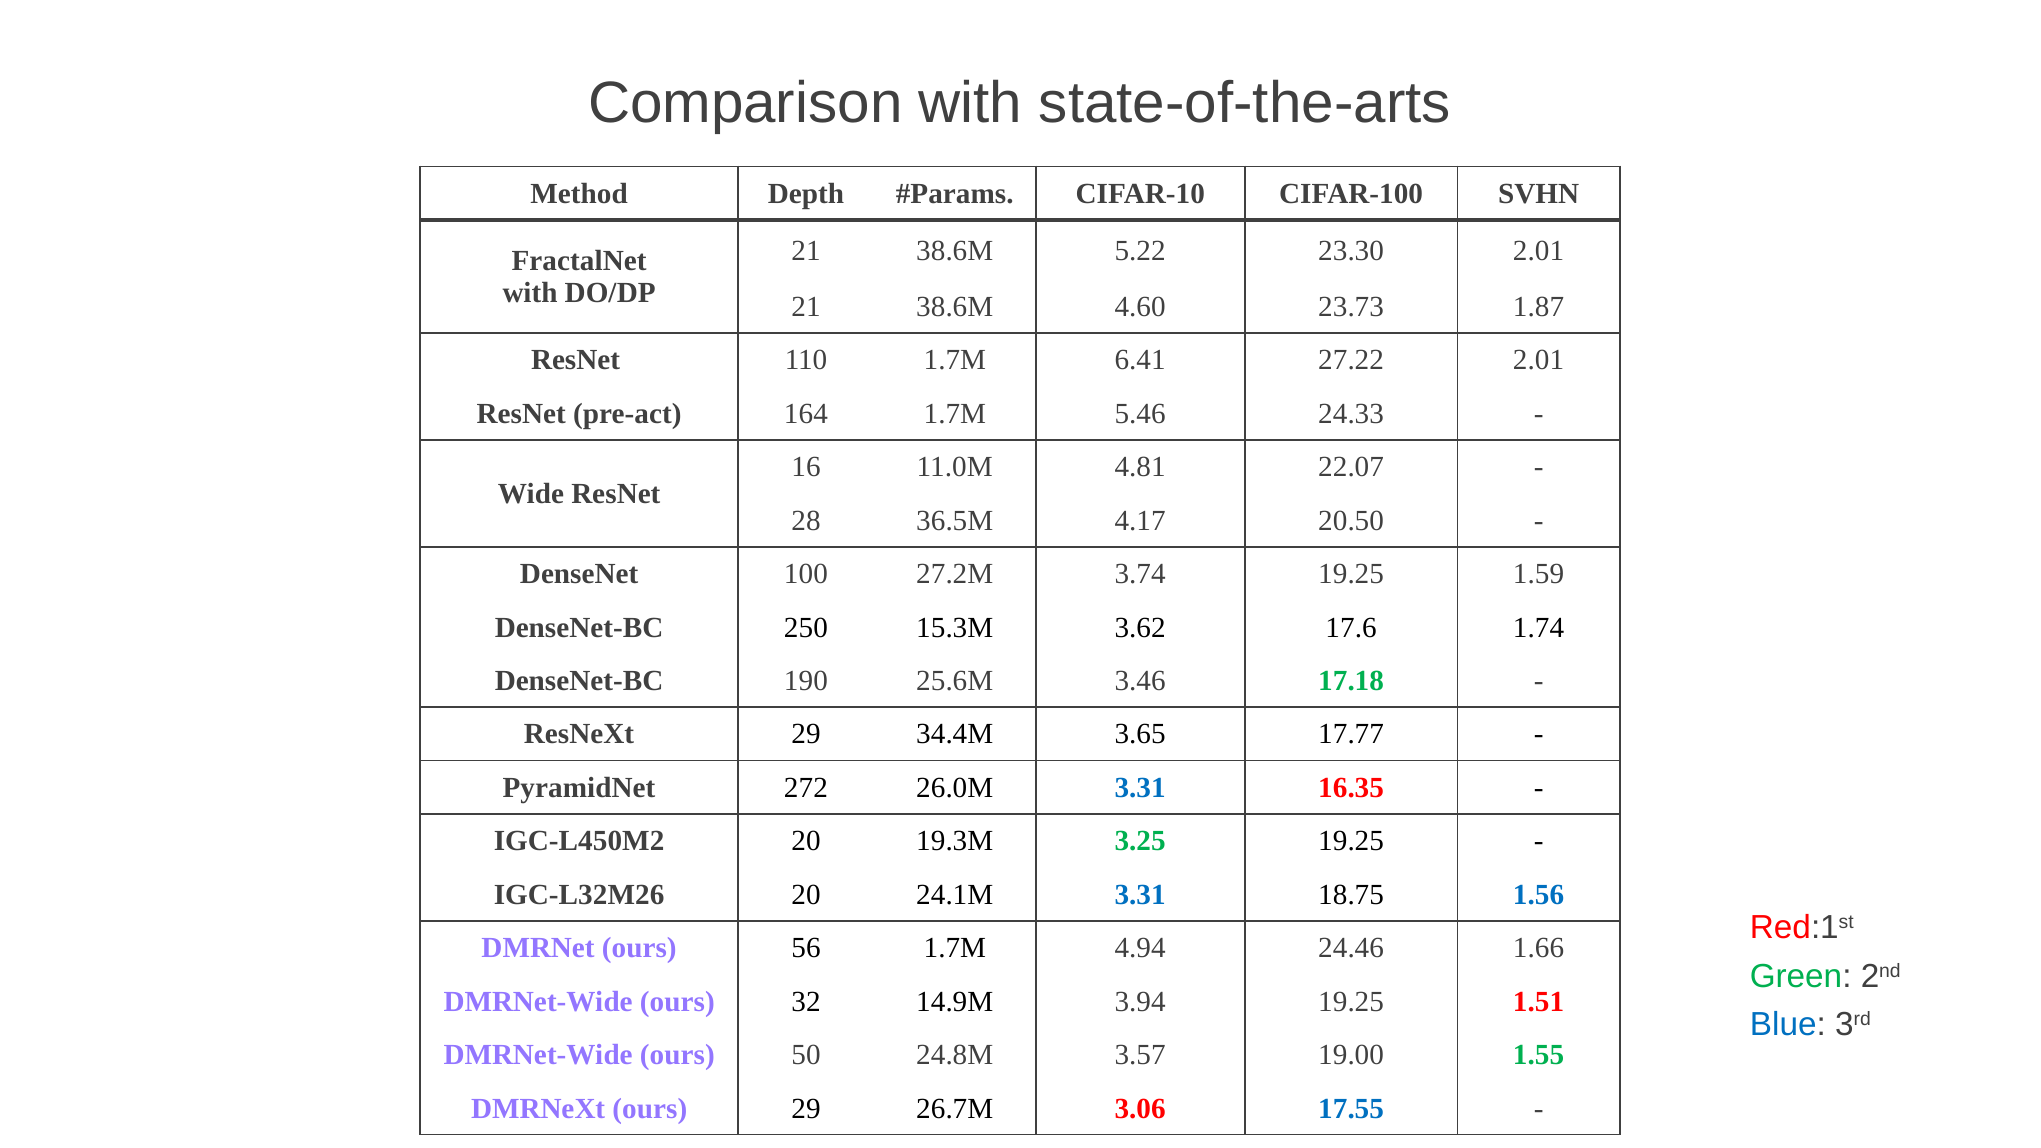

Comparison with state-of-the-arts
| Method | Depth | #Params. | CIFAR-10 | CIFAR-100 | SVHN |
| --- | --- | --- | --- | --- | --- |
| FractalNet with DO/DP | 21 | 38.6M | 5.22 | 23.30 | 2.01 |
|  | 21 | 38.6M | 4.60 | 23.73 | 1.87 |
| ResNet | 110 | 1.7M | 6.41 | 27.22 | 2.01 |
| ResNet (pre-act) | 164 | 1.7M | 5.46 | 24.33 | - |
| Wide ResNet | 16 | 11.0M | 4.81 | 22.07 | - |
|  | 28 | 36.5M | 4.17 | 20.50 | - |
| DenseNet | 100 | 27.2M | 3.74 | 19.25 | 1.59 |
| DenseNet-BC | 250 | 15.3M | 3.62 | 17.6 | 1.74 |
| DenseNet-BC | 190 | 25.6M | 3.46 | 17.18 | - |
| ResNeXt | 29 | 34.4M | 3.65 | 17.77 | - |
| PyramidNet | 272 | 26.0M | 3.31 | 16.35 | - |
| IGC-L450M2 | 20 | 19.3M | 3.25 | 19.25 | - |
| IGC-L32M26 | 20 | 24.1M | 3.31 | 18.75 | 1.56 |
| DMRNet (ours) | 56 | 1.7M | 4.94 | 24.46 | 1.66 |
| DMRNet-Wide (ours) | 32 | 14.9M | 3.94 | 19.25 | 1.51 |
| DMRNet-Wide (ours) | 50 | 24.8M | 3.57 | 19.00 | 1.55 |
| DMRNeXt (ours) | 29 | 26.7M | 3.06 | 17.55 | - |
Red:1st
Green: 2nd
Blue: 3rd